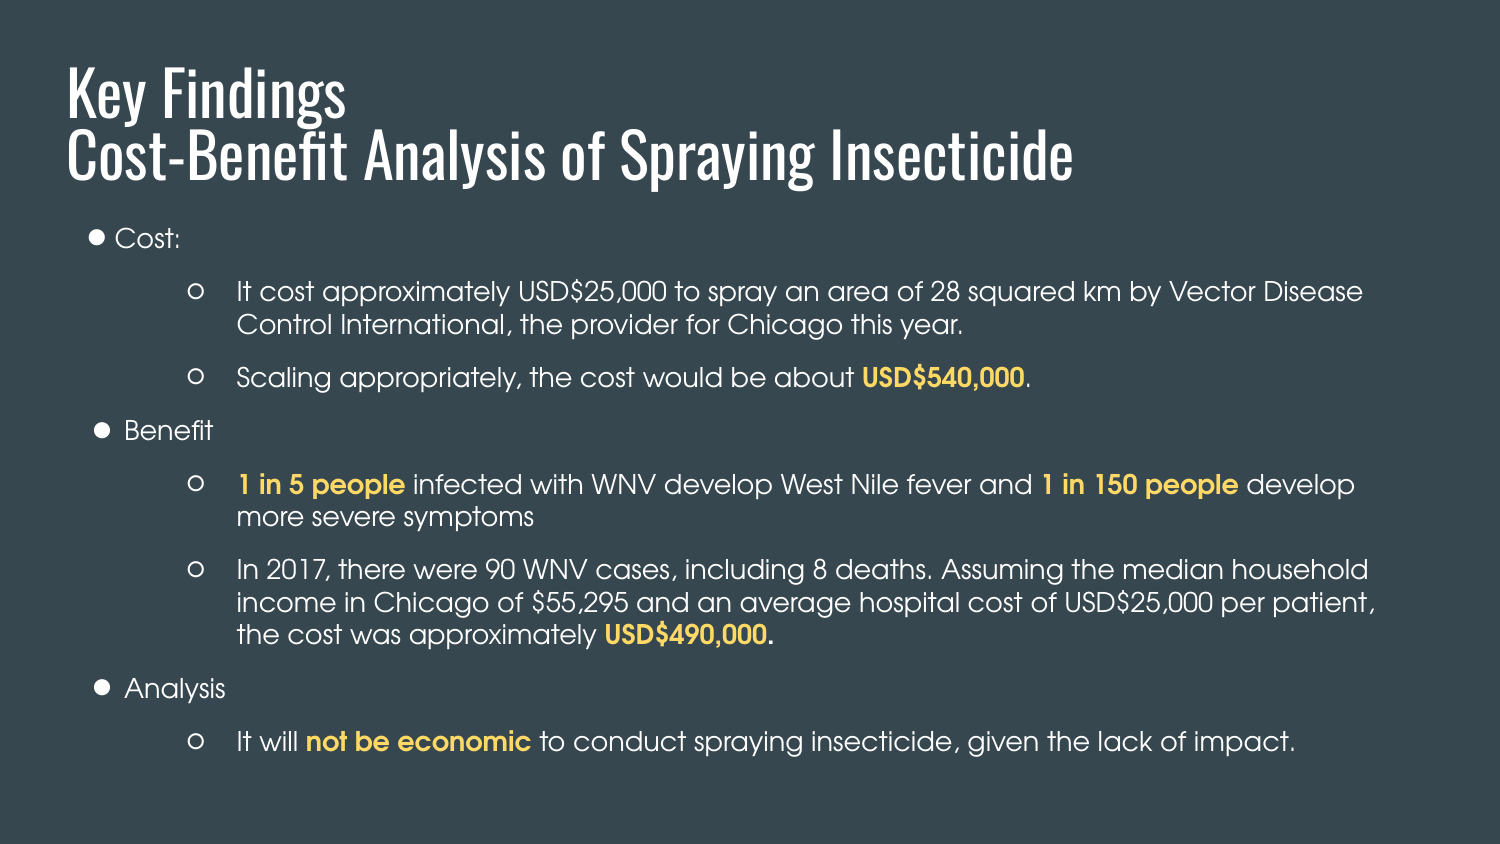

# Key Findings
Cost-Benefit Analysis of Spraying Insecticide
Cost:
It cost approximately USD$25,000 to spray an area of 28 squared km by Vector Disease Control International, the provider for Chicago this year.
Scaling appropriately, the cost would be about USD$540,000.
Benefit
1 in 5 people infected with WNV develop West Nile fever and 1 in 150 people develop more severe symptoms
In 2017, there were 90 WNV cases, including 8 deaths. Assuming the median household income in Chicago of $55,295 and an average hospital cost of USD$25,000 per patient, the cost was approximately USD$490,000.
Analysis
It will not be economic to conduct spraying insecticide, given the lack of impact.